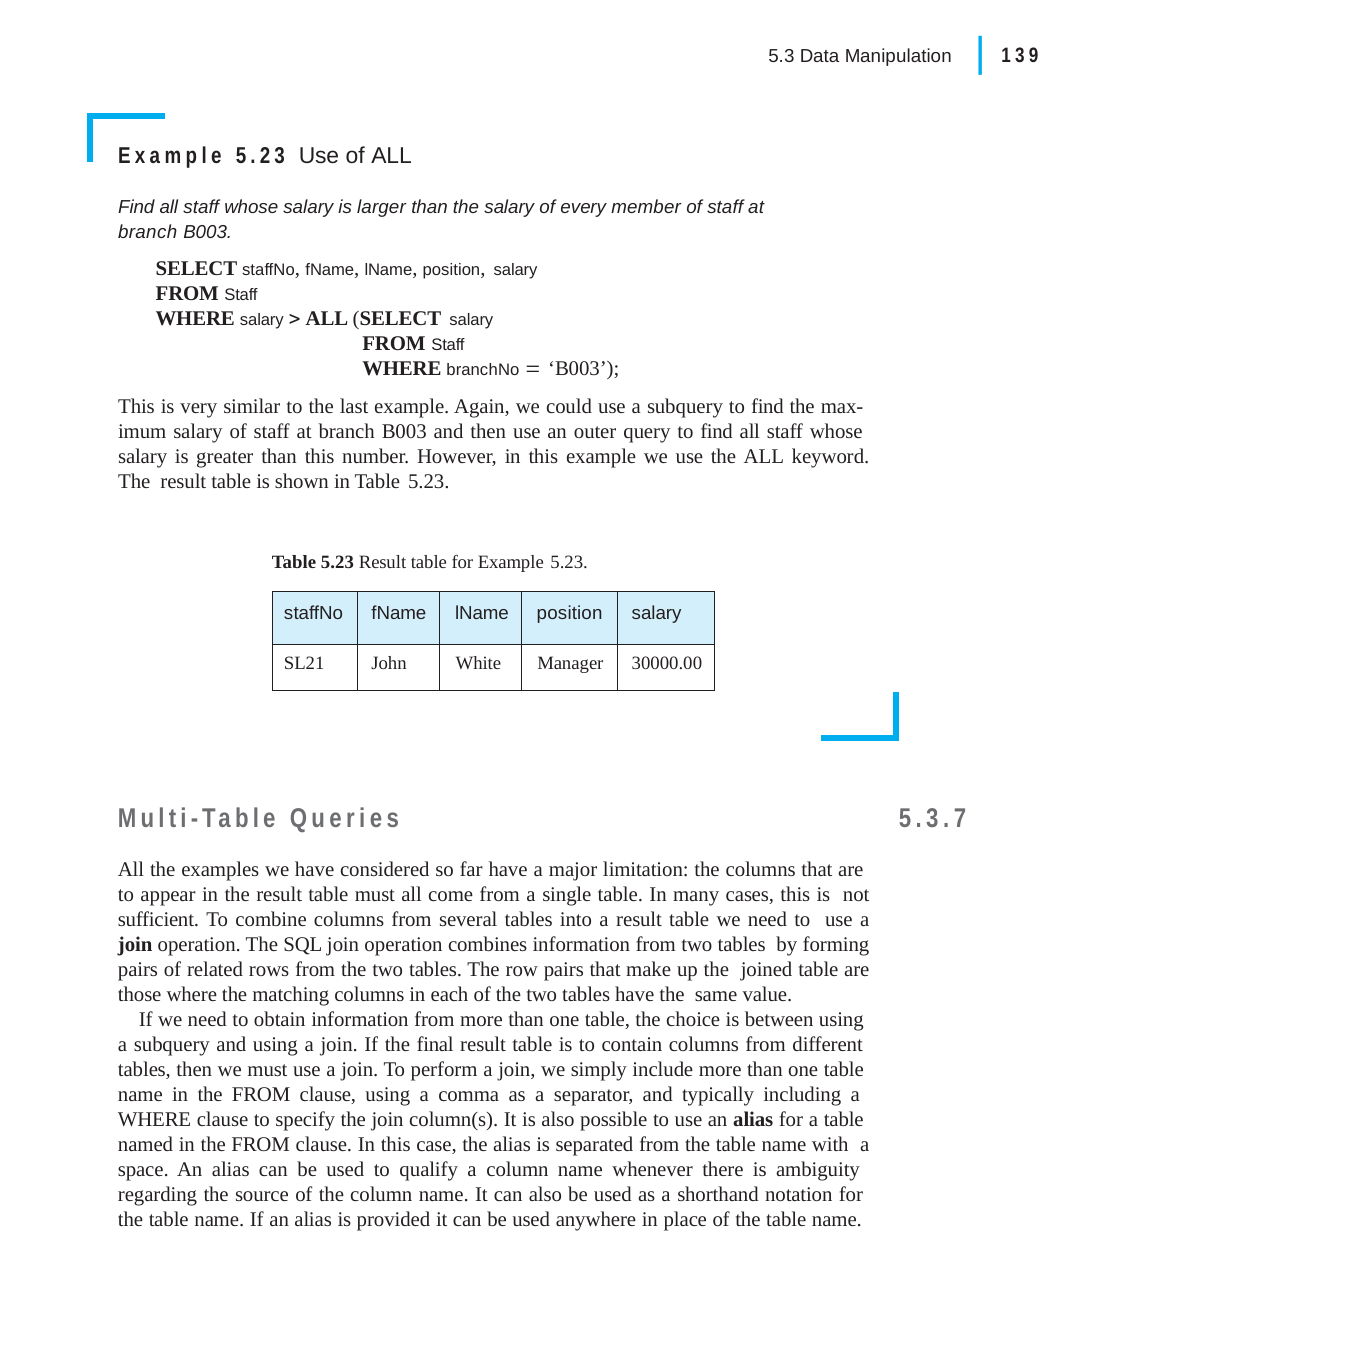

|
139
5.3 Data Manipulation

Example 5.23 Use of ALL
Find all staff whose salary is larger than the salary of every member of staff at  branch B003.
SELECT staffNo, fName, lName, position, salary
FROM Staff
WHERE salary > ALL (SELECT salary
FROM Staff
WHERE branchNo = ‘B003’);
This is very similar to the last example. Again, we could use a subquery to find the max-  imum salary of staff at branch B003 and then use an outer query to find all staff whose  salary is greater than this number. However, in this example we use the ALL keyword. The  result table is shown in Table 5.23.

Table 5.23 Result table for Example 5.23.
| staffNo | fName | lName | position | salary |
| --- | --- | --- | --- | --- |
| SL21 | John | White | Manager | 30000.00 |

Multi-Table Queries
All the examples we have considered so far have a major limitation: the columns that are  to appear in the result table must all come from a single table. In many cases, this is  not sufficient. To combine columns from several tables into a result table we need to  use a join operation. The SQL join operation combines information from two tables  by forming pairs of related rows from the two tables. The row pairs that make up the  joined table are those where the matching columns in each of the two tables have the  same value.
If we need to obtain information from more than one table, the choice is between using  a subquery and using a join. If the final result table is to contain columns from different  tables, then we must use a join. To perform a join, we simply include more than one table  name in the FROM clause, using a comma as a separator, and typically including a  WHERE clause to specify the join column(s). It is also possible to use an alias for a table  named in the FROM clause. In this case, the alias is separated from the table name with  a space. An alias can be used to qualify a column name whenever there is ambiguity  regarding the source of the column name. It can also be used as a shorthand notation for  the table name. If an alias is provided it can be used anywhere in place of the table name.
5.3.7